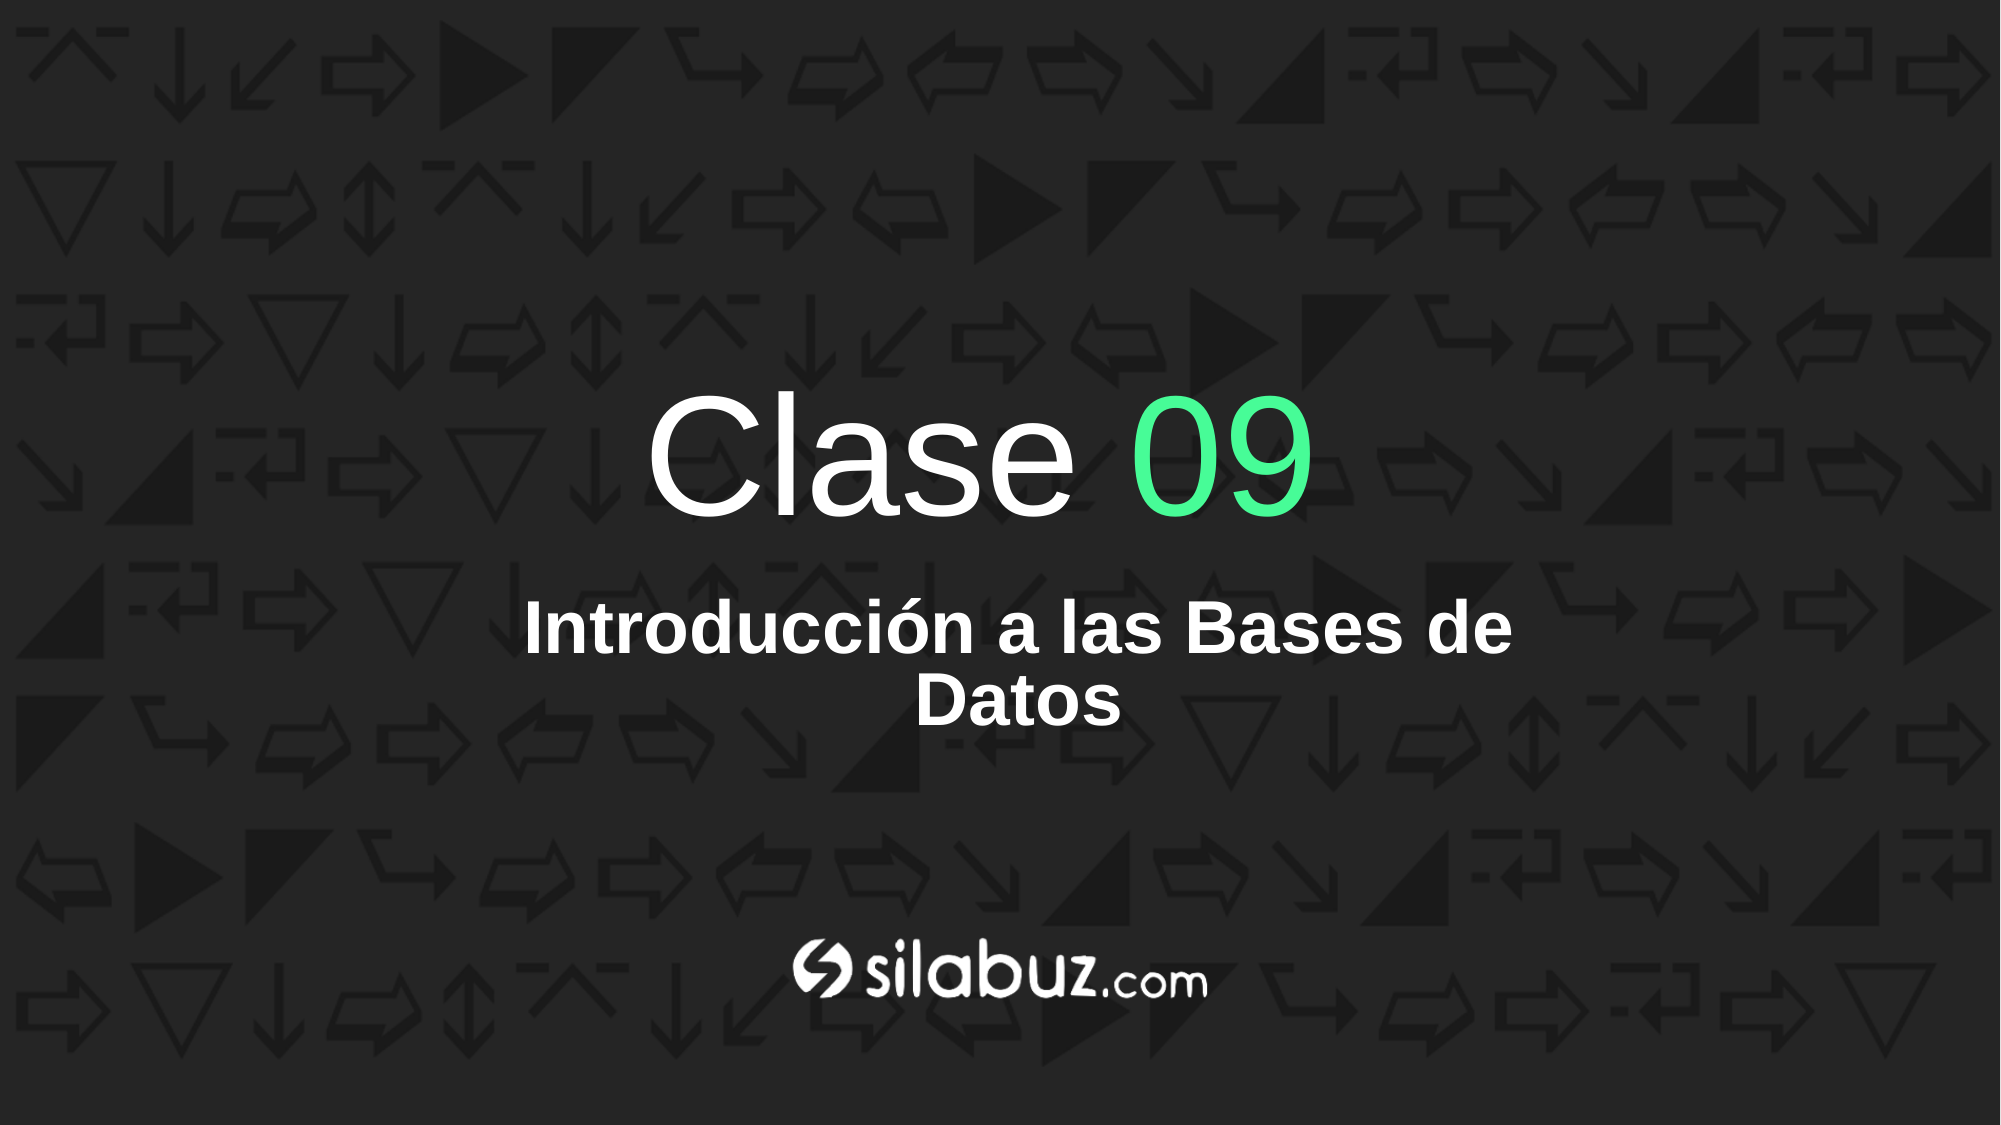

Clase 09
Introducción a las Bases de Datos